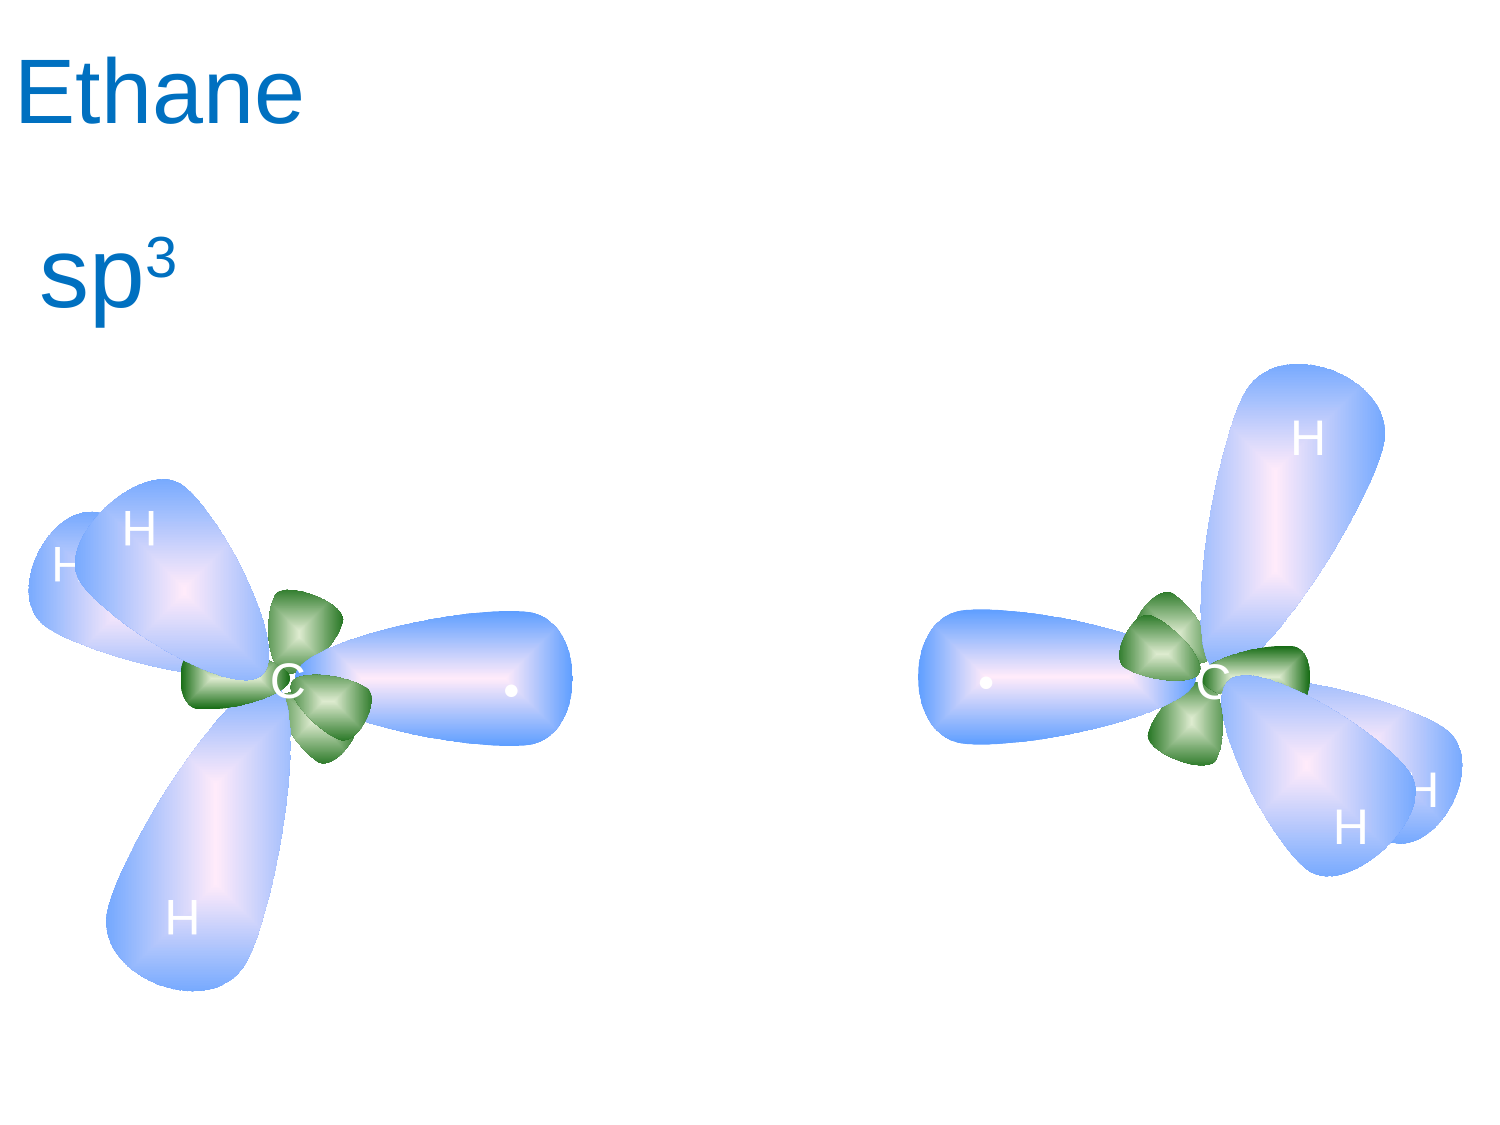

Ethane
sp3
H

C

H
H
●
H

H

H
C
●